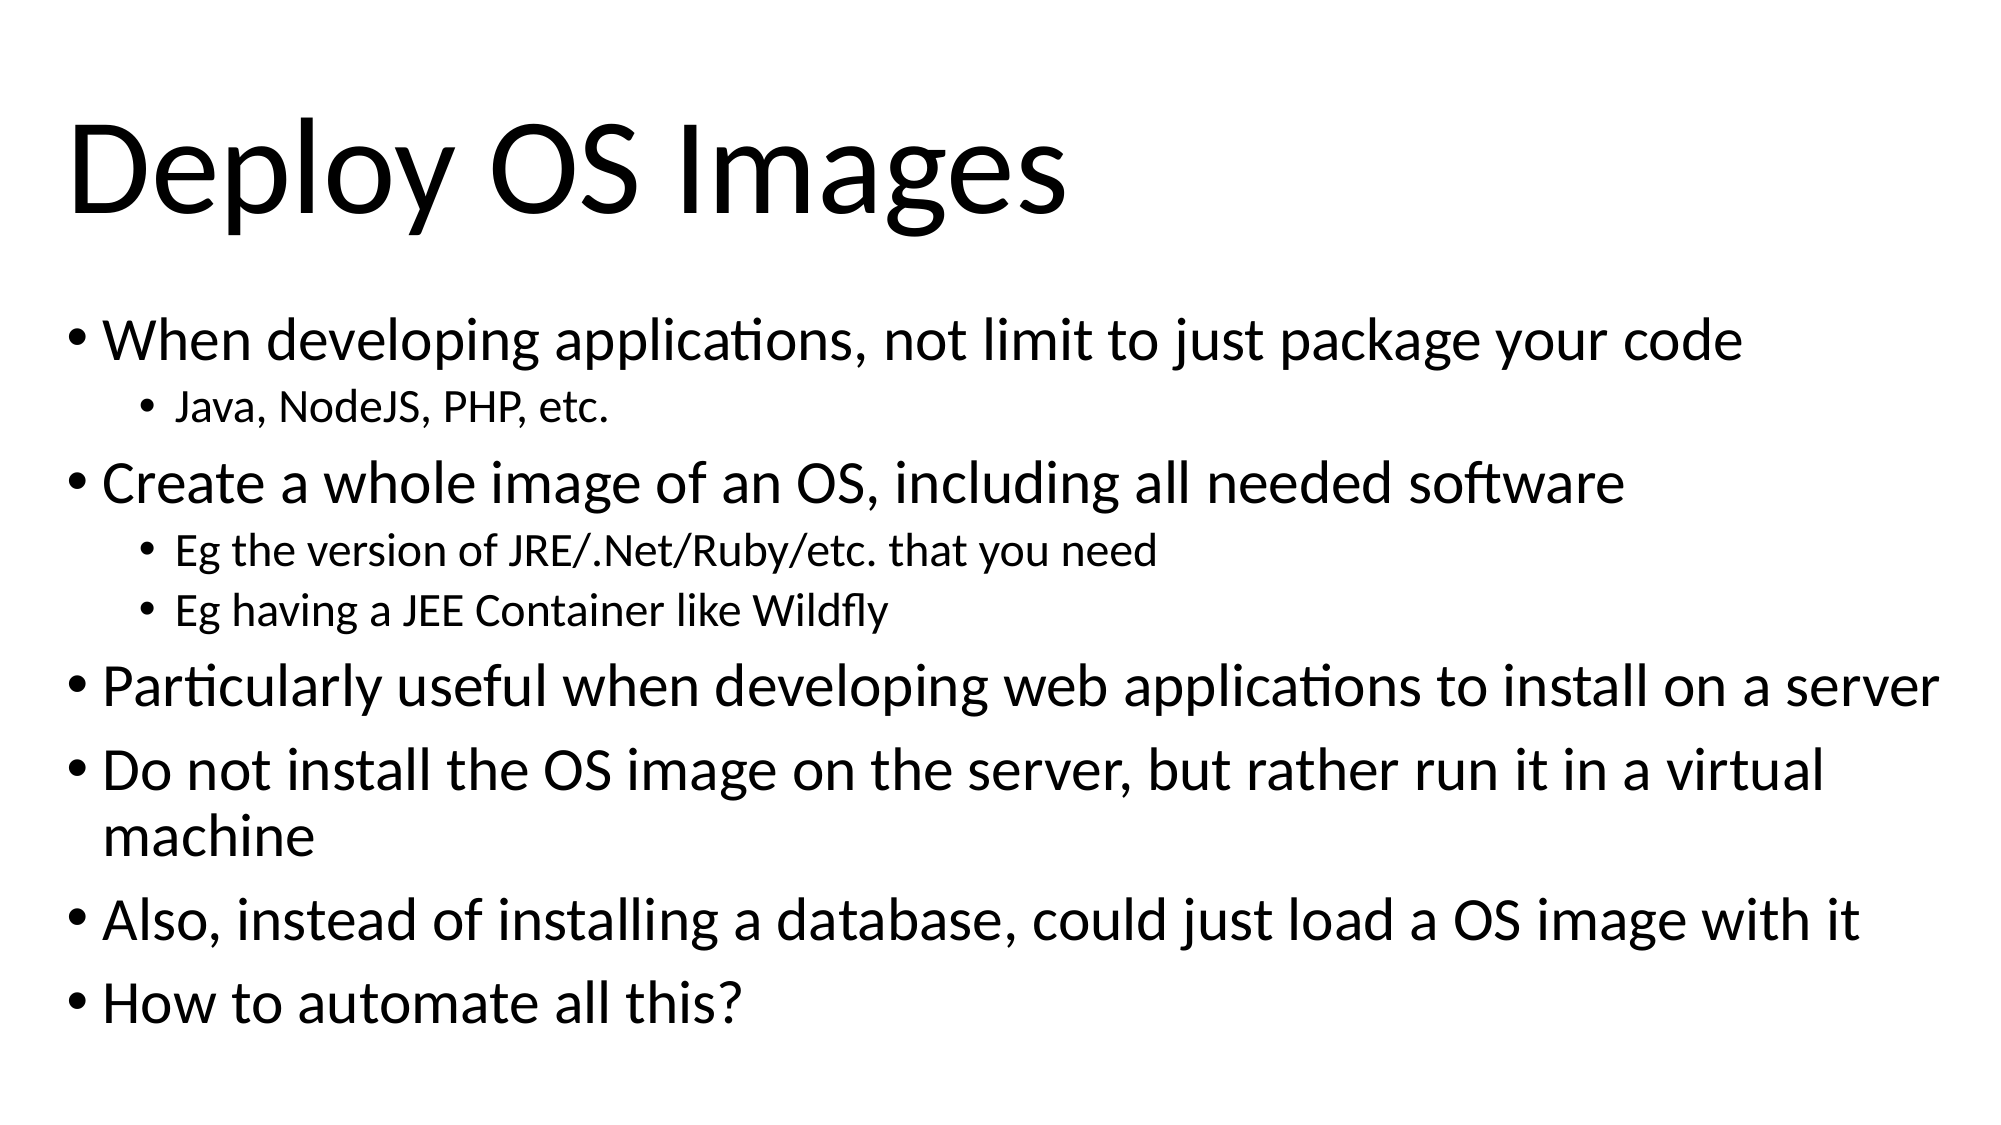

# Deploy OS Images
When developing applications, not limit to just package your code
Java, NodeJS, PHP, etc.
Create a whole image of an OS, including all needed software
Eg the version of JRE/.Net/Ruby/etc. that you need
Eg having a JEE Container like Wildfly
Particularly useful when developing web applications to install on a server
Do not install the OS image on the server, but rather run it in a virtual machine
Also, instead of installing a database, could just load a OS image with it
How to automate all this?